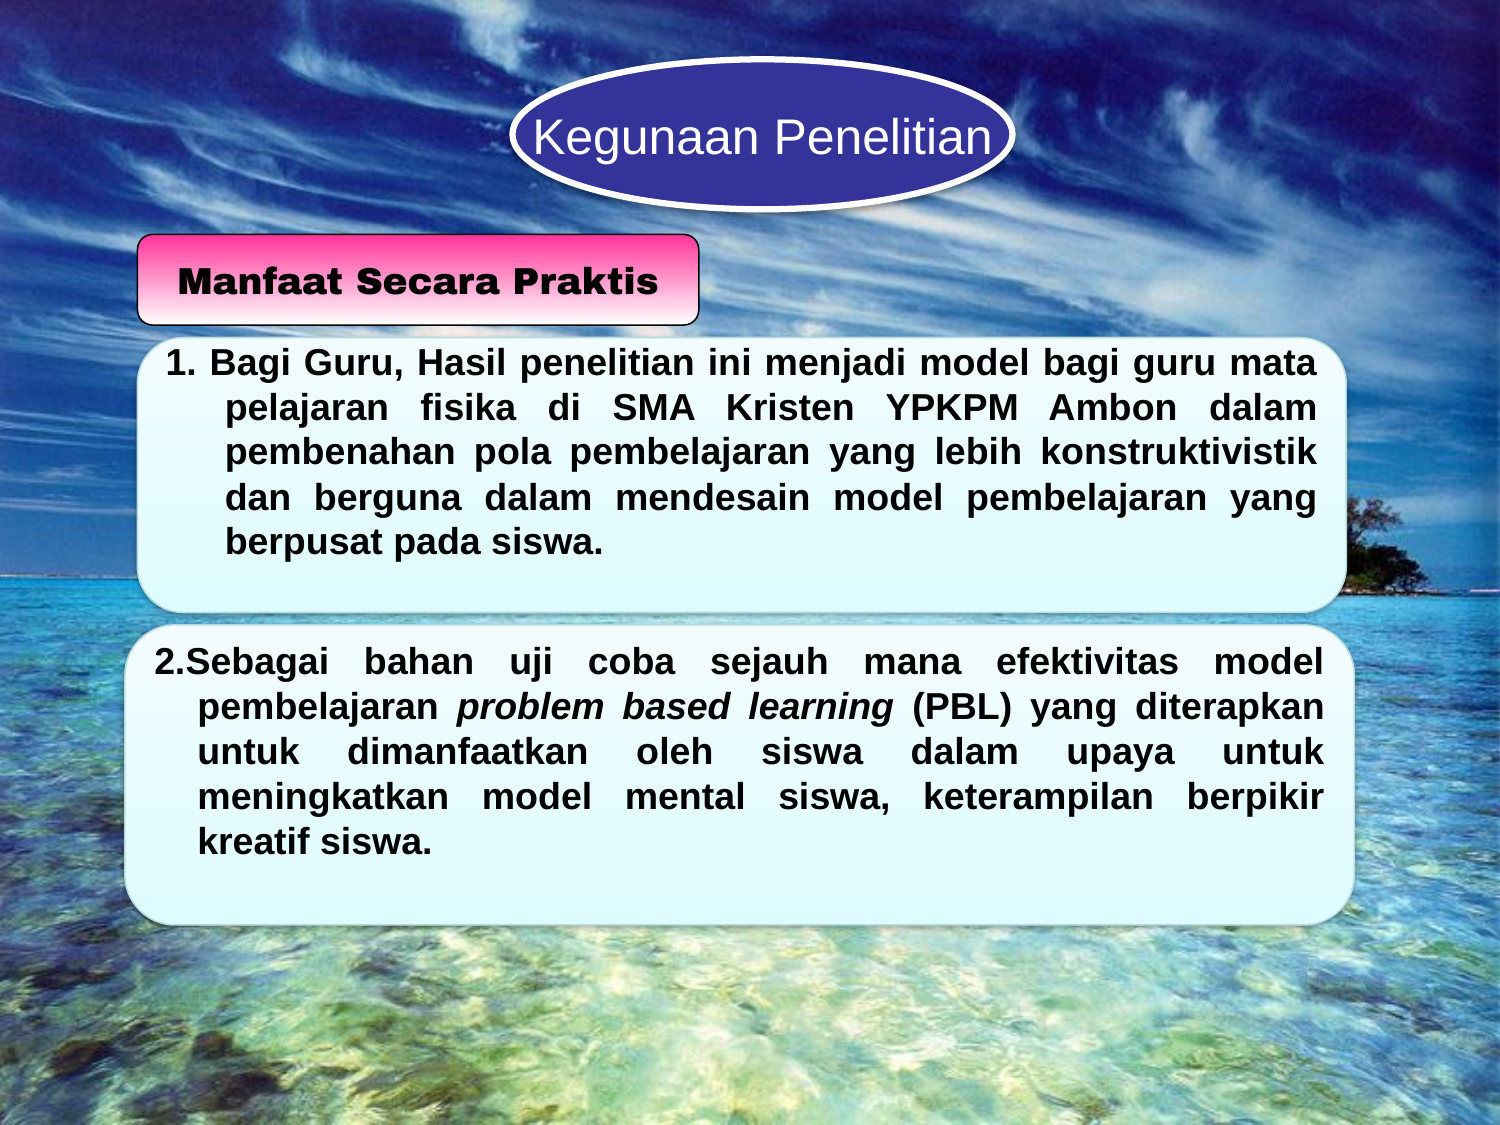

Kegunaan Penelitian

Manfaat Secara Praktis
1. Bagi Guru, Hasil penelitian ini menjadi model bagi guru mata pelajaran fisika di SMA Kristen YPKPM Ambon dalam pembenahan pola pembelajaran yang lebih konstruktivistik dan berguna dalam mendesain model pembelajaran yang berpusat pada siswa.

2.Sebagai bahan uji coba sejauh mana efektivitas model pembelajaran problem based learning (PBL) yang diterapkan untuk dimanfaatkan oleh siswa dalam upaya untuk meningkatkan model mental siswa, keterampilan berpikir kreatif siswa.